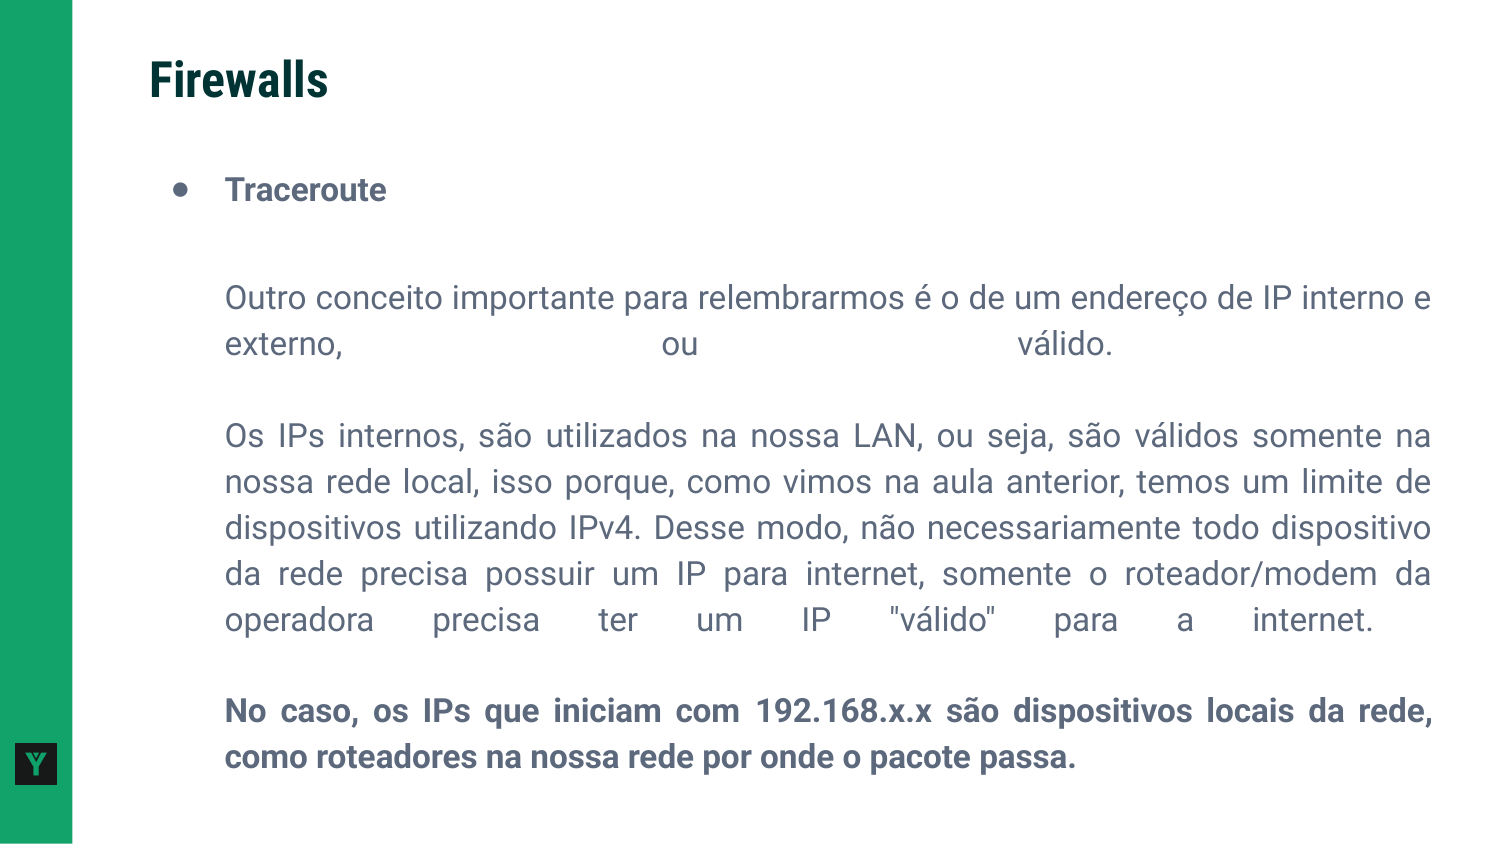

# Firewalls
Traceroute

Outro conceito importante para relembrarmos é o de um endereço de IP interno e externo, ou válido.
Os IPs internos, são utilizados na nossa LAN, ou seja, são válidos somente na nossa rede local, isso porque, como vimos na aula anterior, temos um limite de dispositivos utilizando IPv4. Desse modo, não necessariamente todo dispositivo da rede precisa possuir um IP para internet, somente o roteador/modem da operadora precisa ter um IP "válido" para a internet.
No caso, os IPs que iniciam com 192.168.x.x são dispositivos locais da rede, como roteadores na nossa rede por onde o pacote passa.